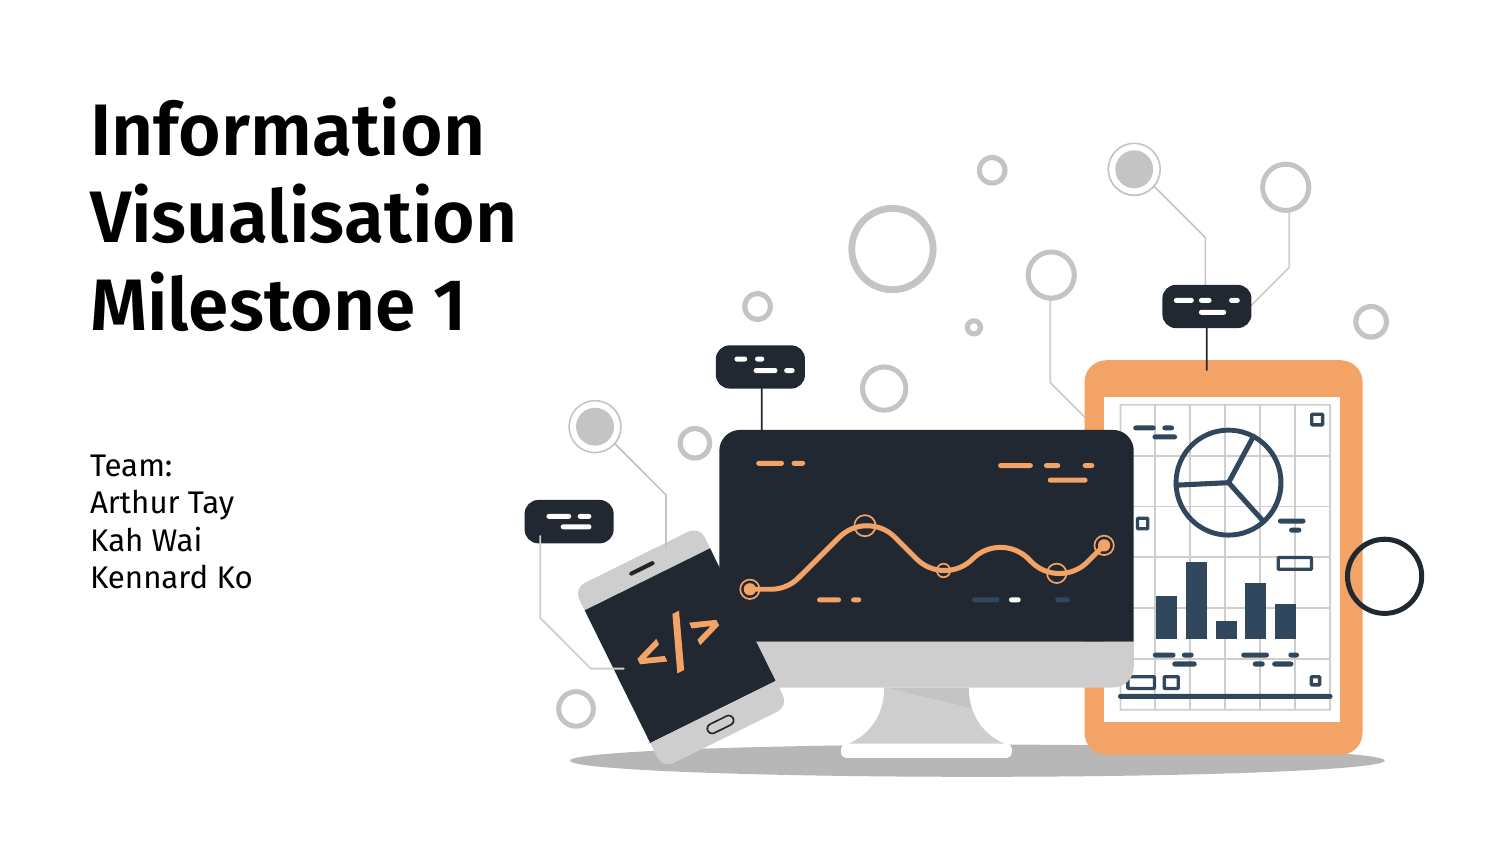

Information Visualisation
Milestone 1

Team:
Arthur Tay
Kah Wai
Kennard Ko